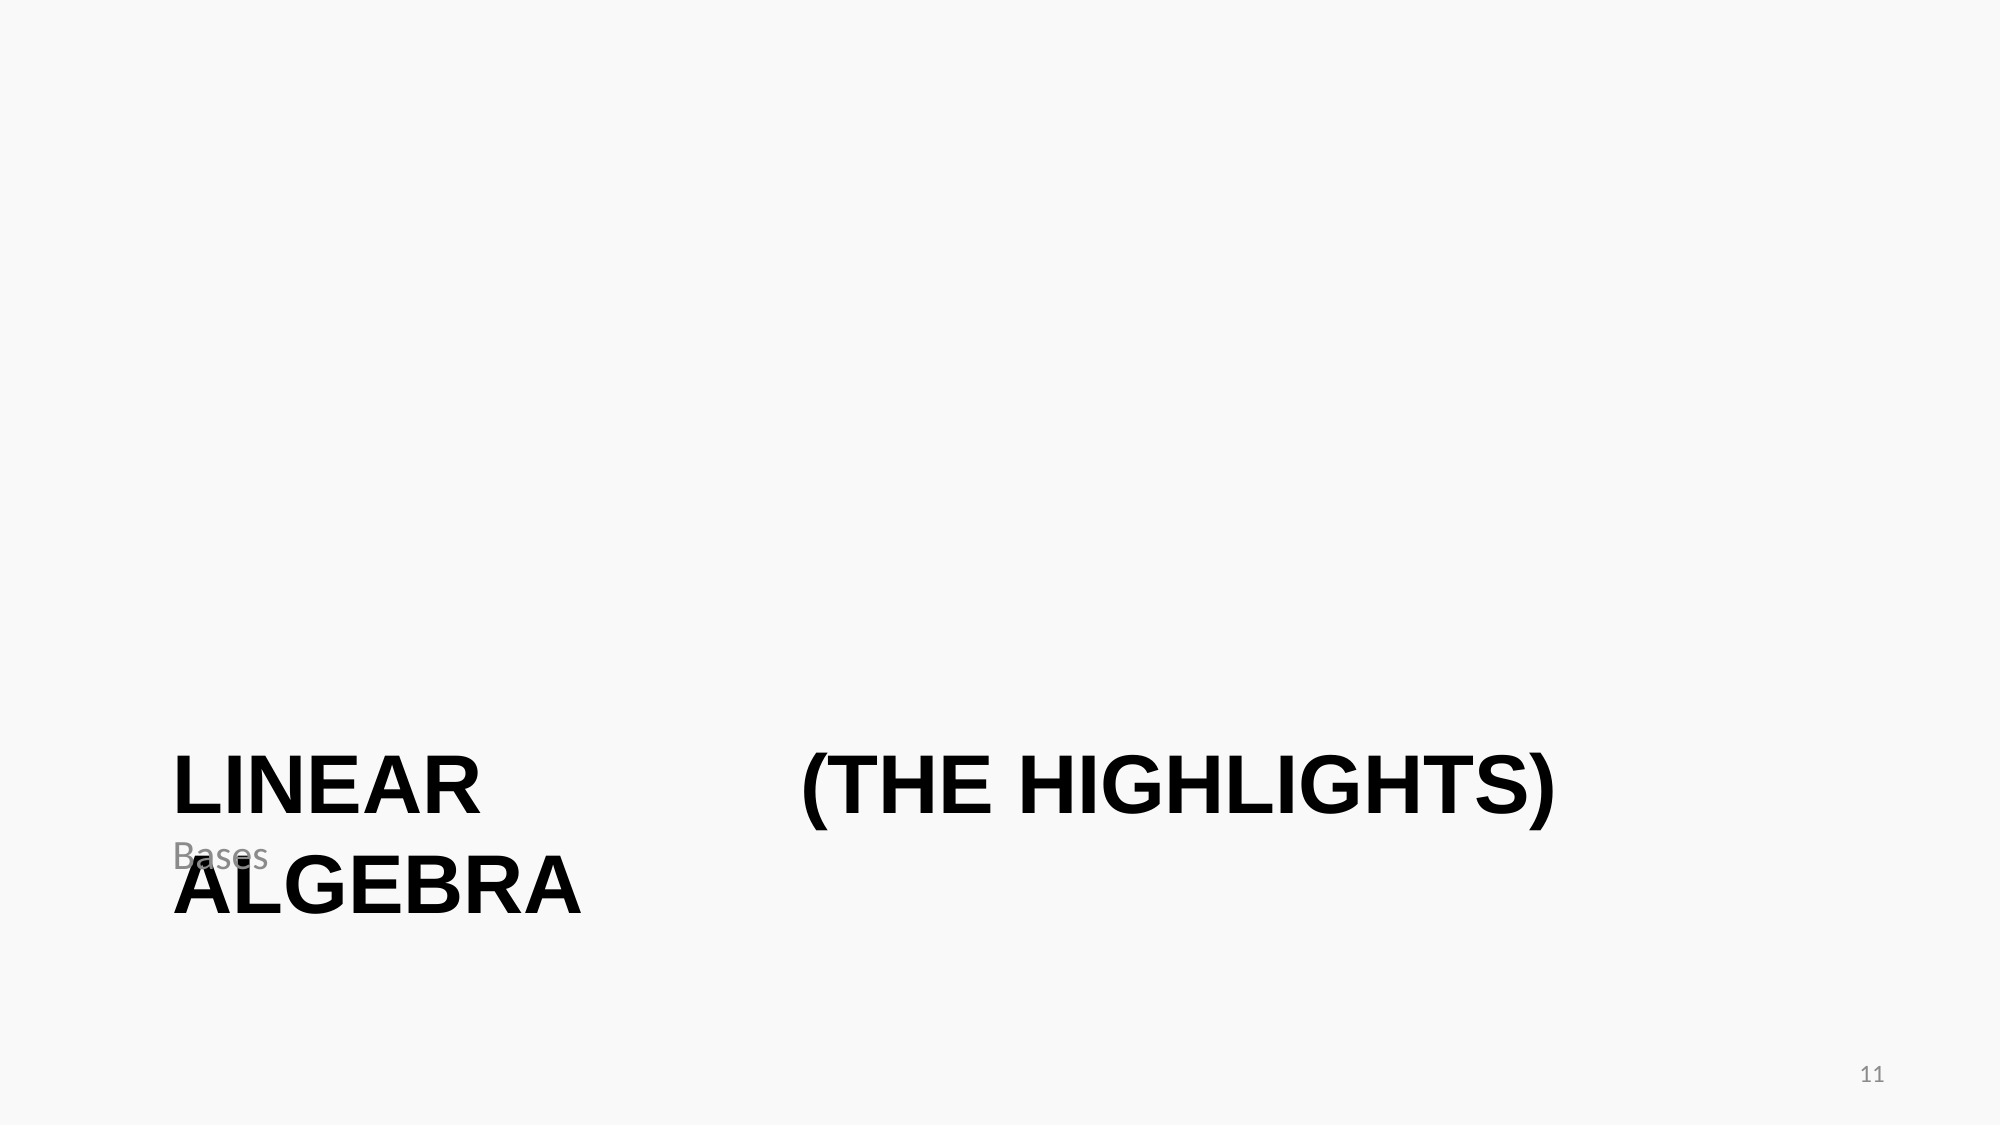

# Linear Algebra
(The Highlights)
Bases
11